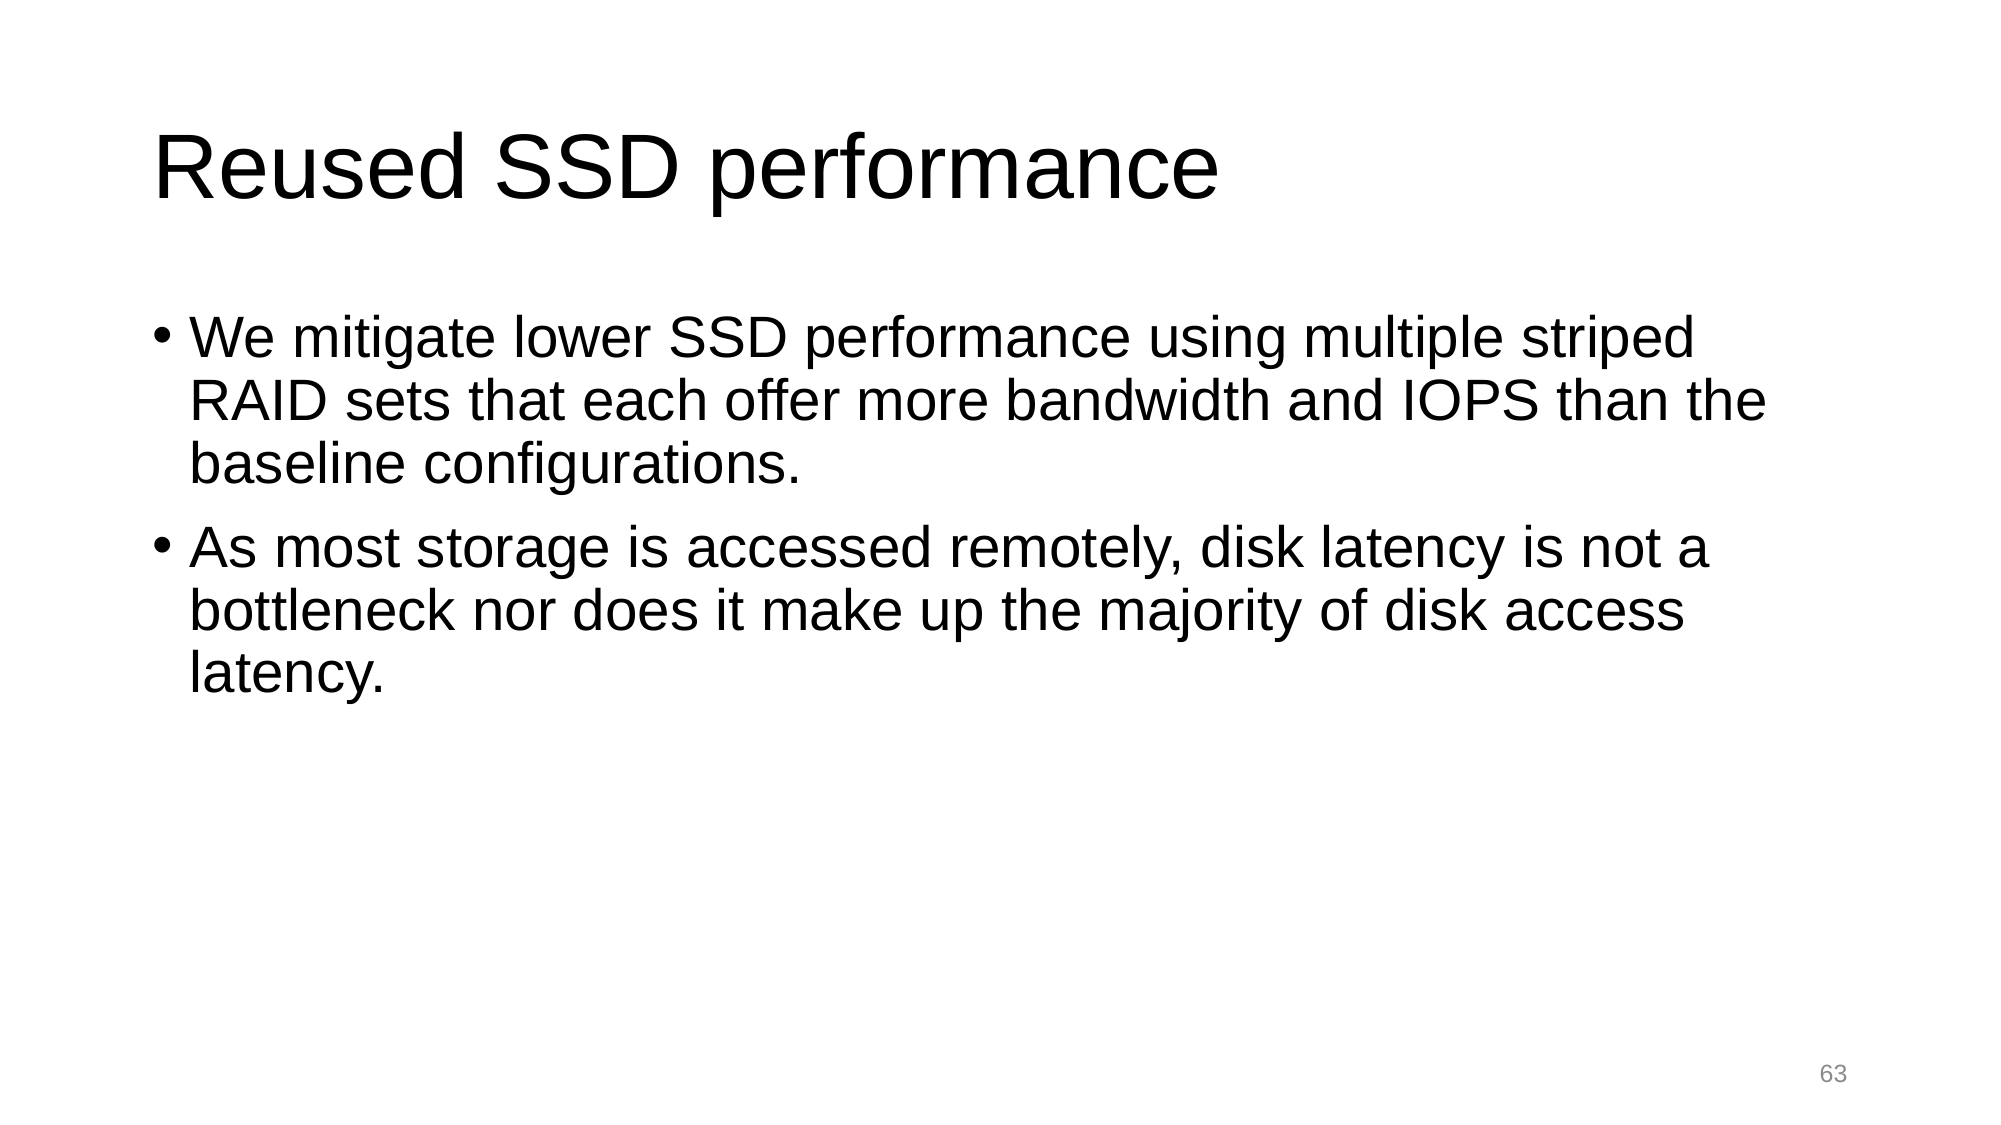

# Reused SSD performance
We mitigate lower SSD performance using multiple striped RAID sets that each offer more bandwidth and IOPS than the baseline configurations.
As most storage is accessed remotely, disk latency is not a bottleneck nor does it make up the majority of disk access latency.
63